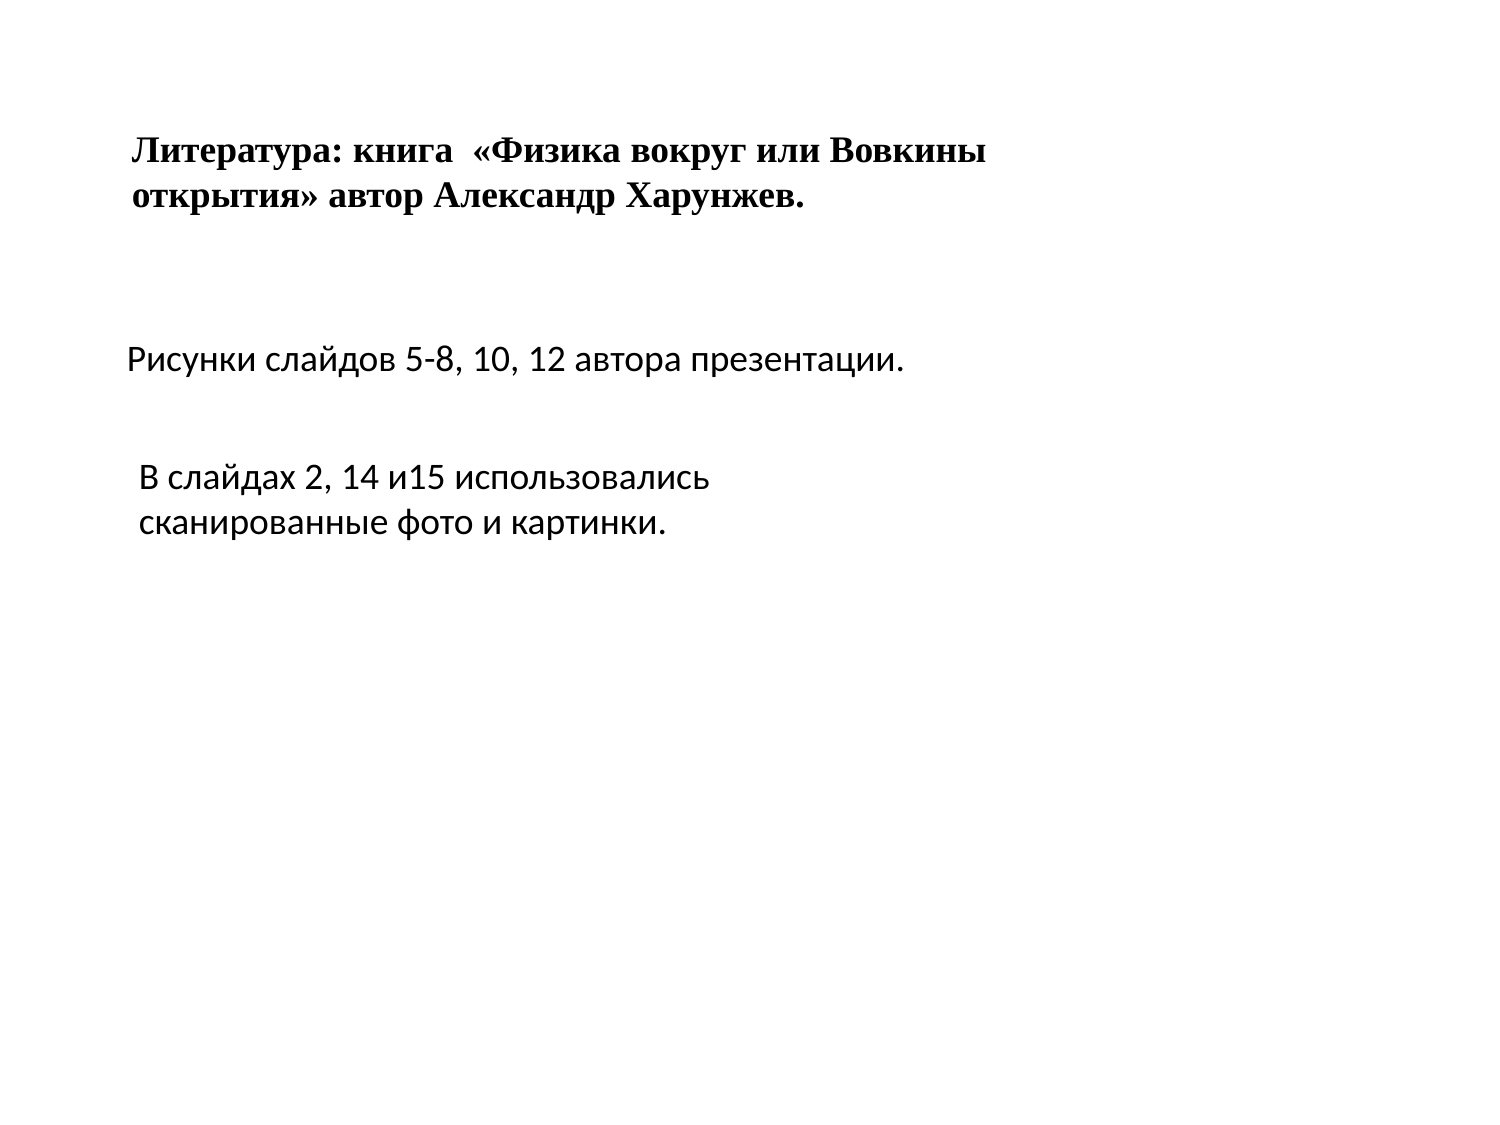

Литература: книга  «Физика вокруг или Вовкины открытия» автор Александр Харунжев.
Рисунки слайдов 5-8, 10, 12 автора презентации.
В слайдах 2, 14 и15 использовались сканированные фото и картинки.